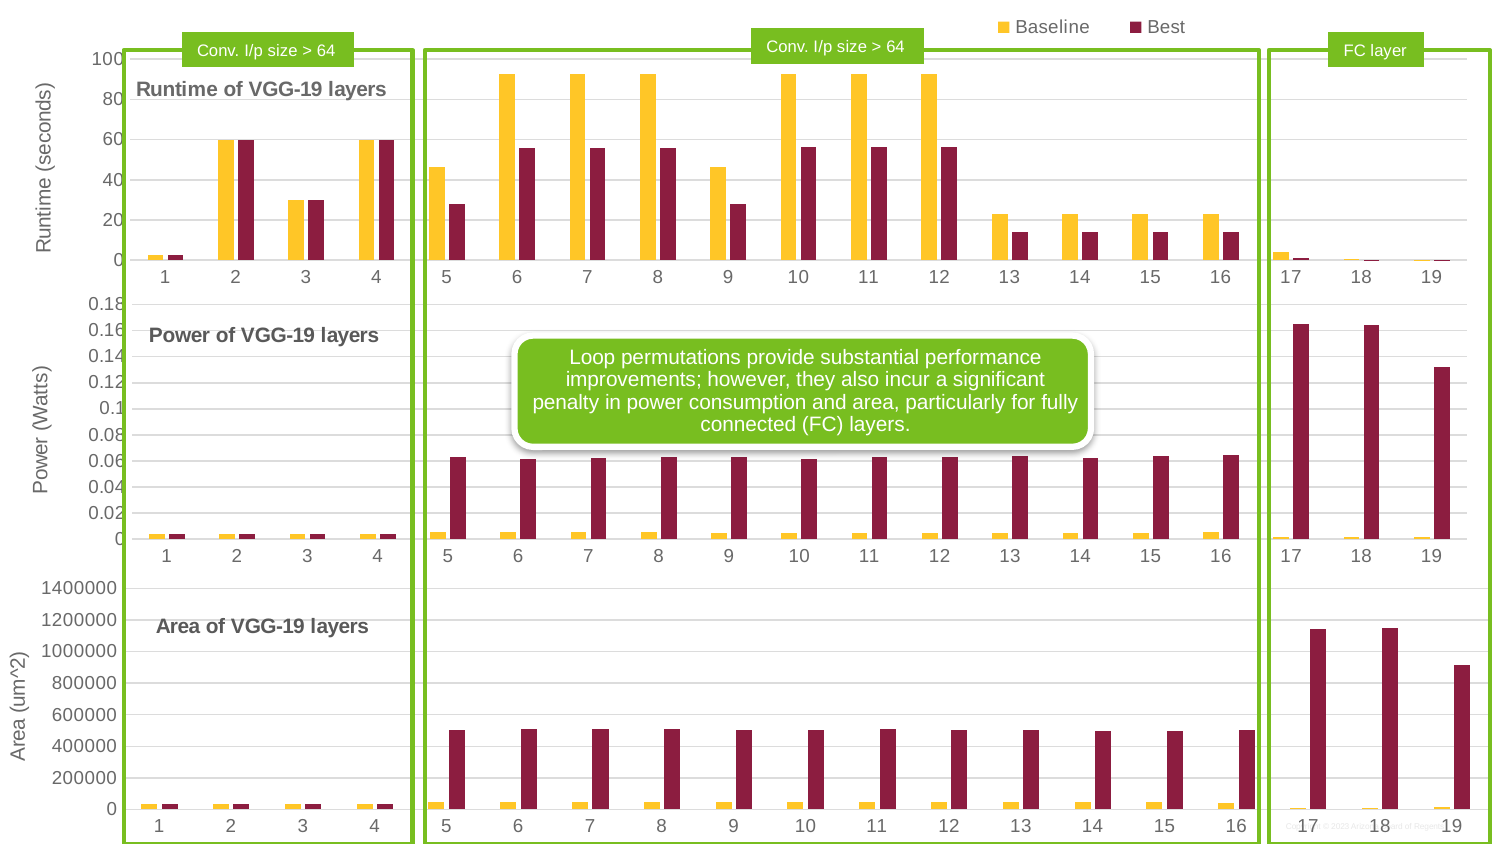

### Chart: Runtime of VGG-19 layers

| Category |  |  |
|---|---|---|
Conv. I/p size > 64
Conv. I/p size > 64
FC layer

### Chart: Power of VGG-19 layers

| Category |  |  |
|---|---|---|
Loop permutations provide substantial performance improvements; however, they also incur a significant penalty in power consumption and area, particularly for fully connected (FC) layers.

### Chart: Area of VGG-19 layers

| Category |  |  |
|---|---|---|